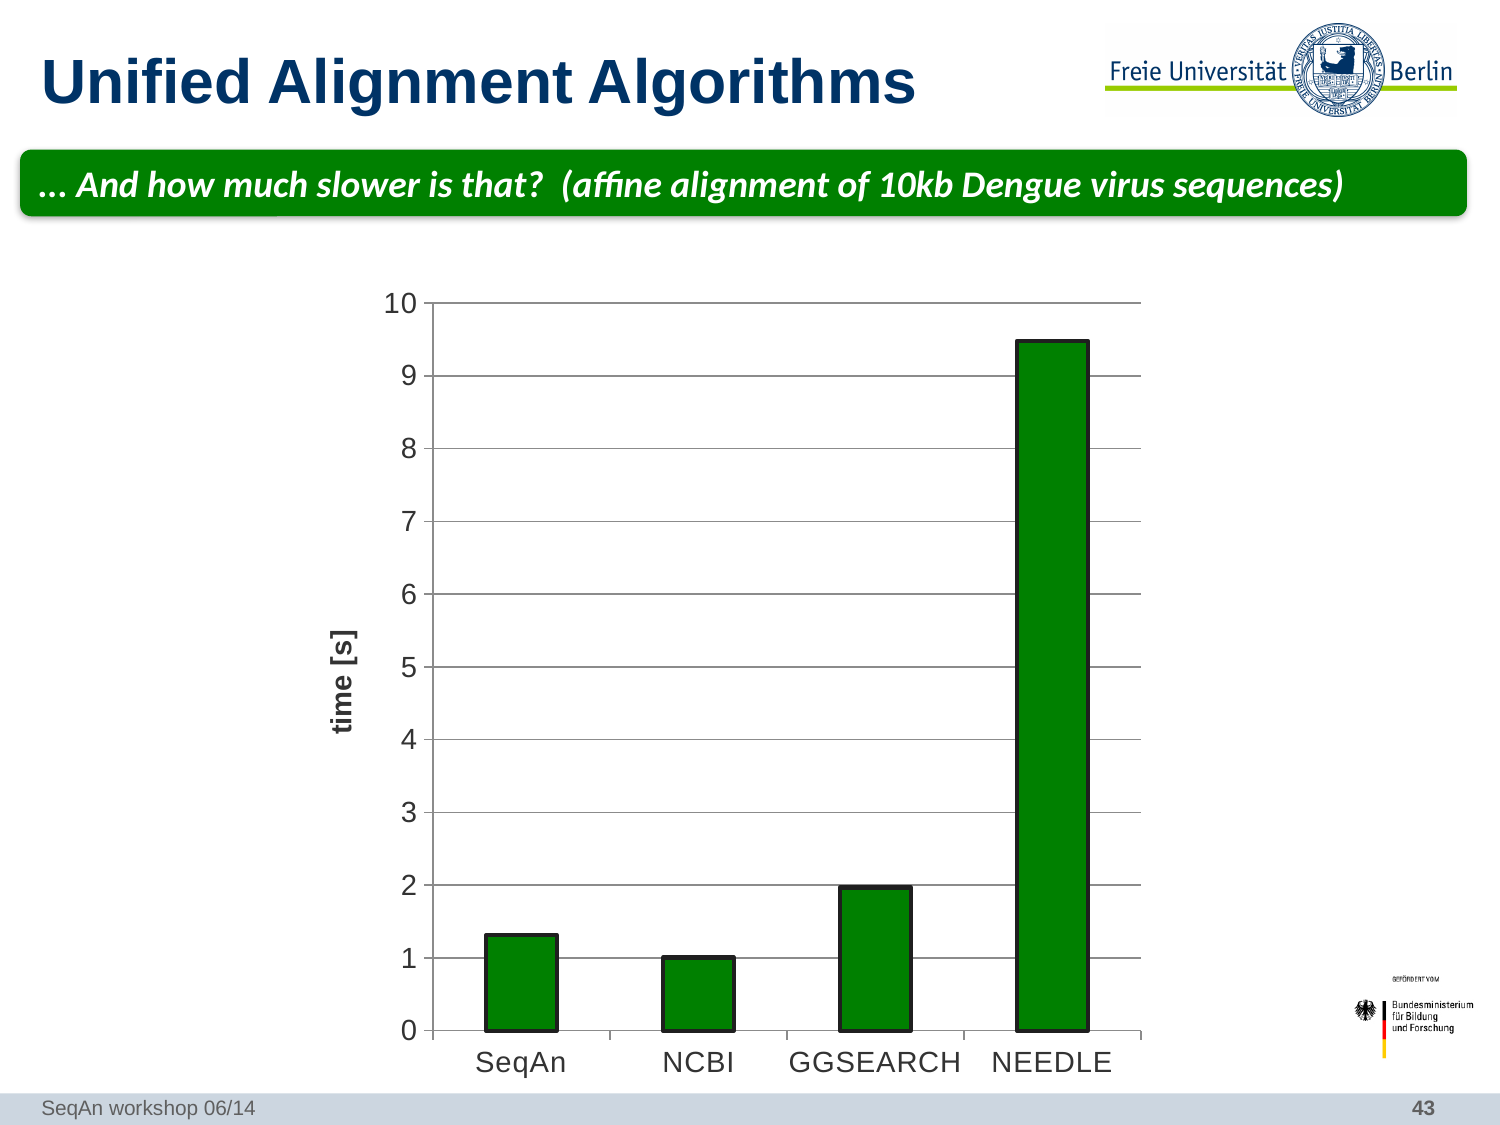

# Unified Alignment Algorithms
... And how much slower is that?  (affine alignment of 10kb Dengue virus sequences)

### Chart

| Category |  |
|---|---|
| SeqAn | 1.311271666666667 |
| NCBI | 1.004916666666667 |
| GGSEARCH | 1.967916666666667 |
| NEEDLE | 9.48041666666667 |